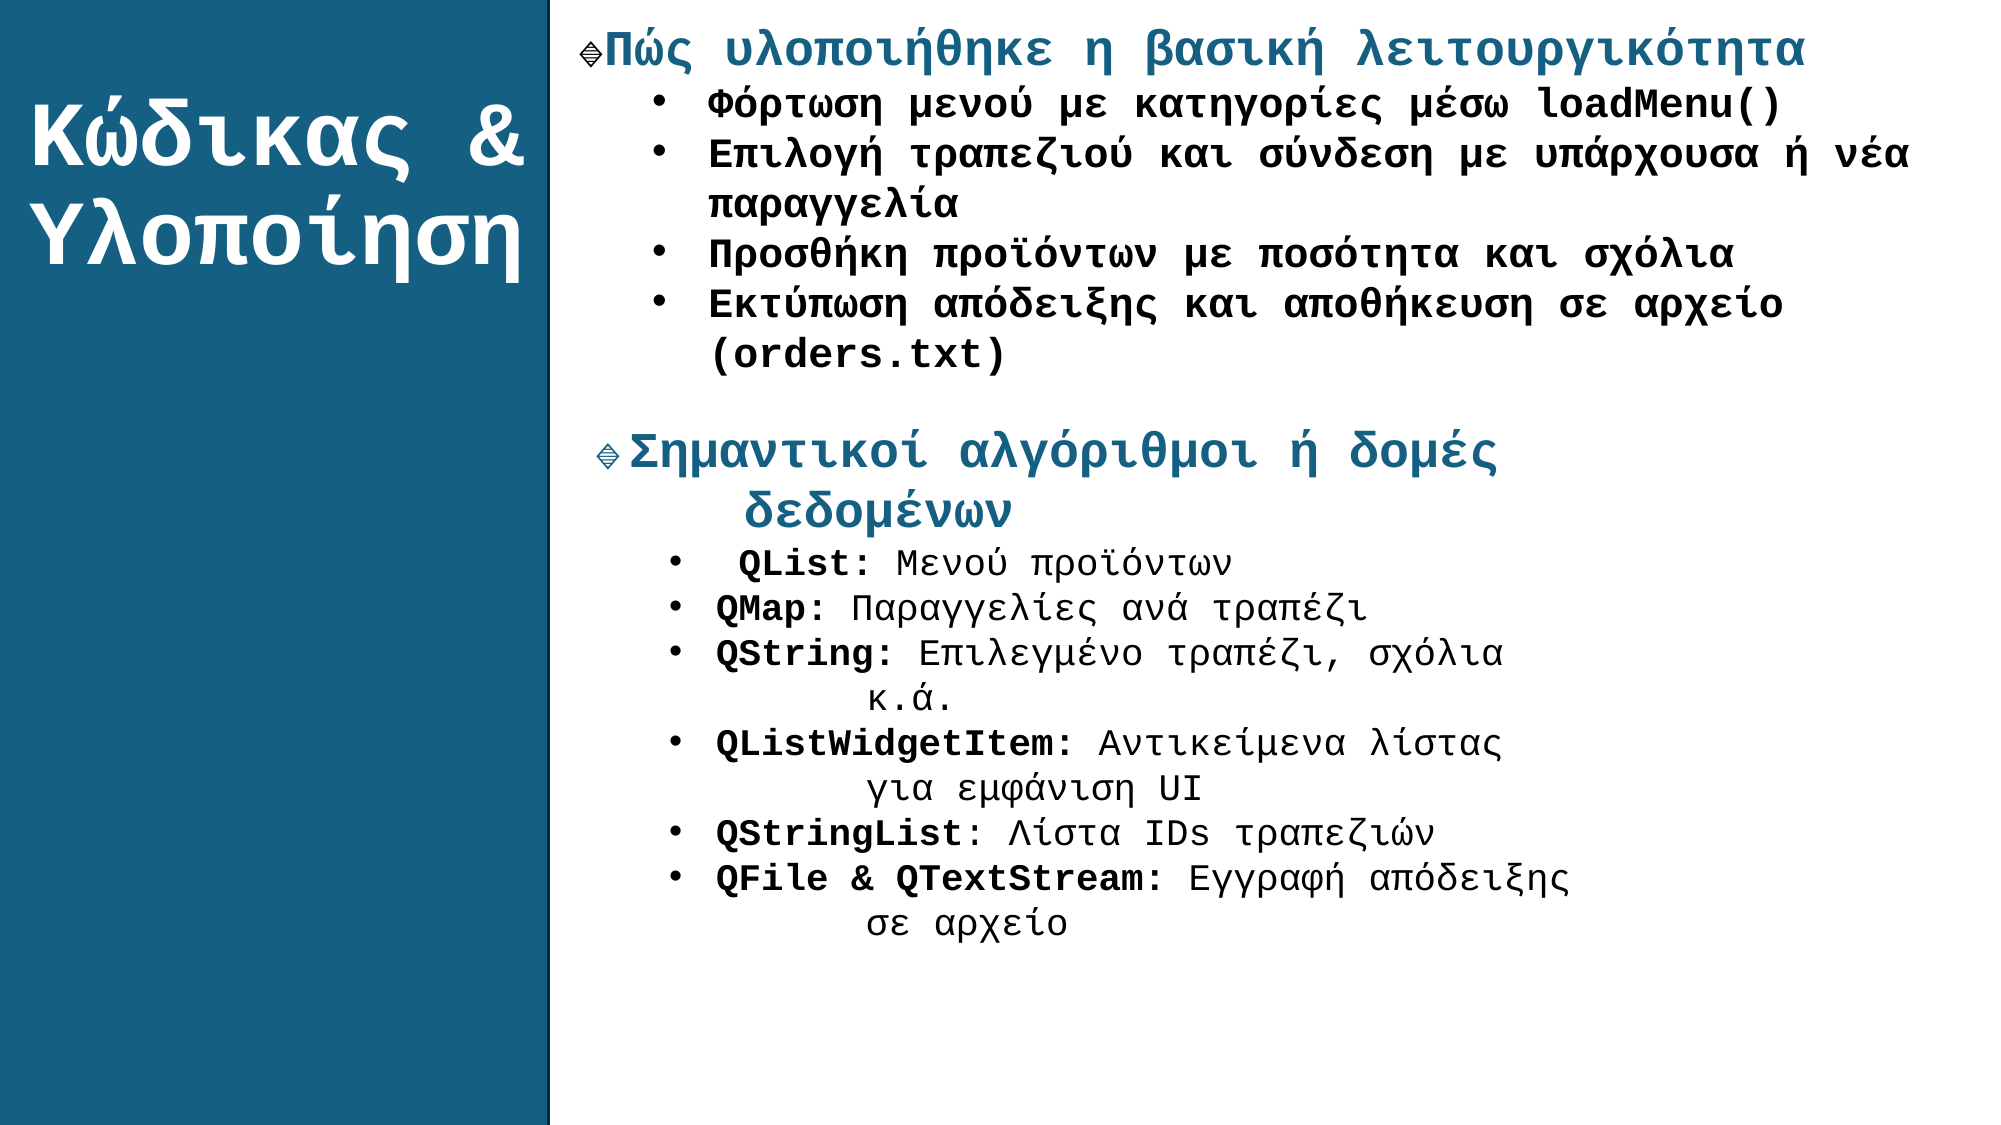

🔹Πώς υλοποιήθηκε η βασική λειτουργικότητα
Φόρτωση μενού με κατηγορίες μέσω loadMenu()
Επιλογή τραπεζιού και σύνδεση με υπάρχουσα ή νέα παραγγελία
Προσθήκη προϊόντων με ποσότητα και σχόλια
Εκτύπωση απόδειξης και αποθήκευση σε αρχείο (orders.txt)

# Κώδικας & Υλοποίηση
🔹 Σημαντικοί αλγόριθμοι ή δομές 	δεδομένων
 QList: Μενού προϊόντων
QMap: Παραγγελίες ανά τραπέζι
QString: Επιλεγμένο τραπέζι, σχόλια 	κ.ά.
QListWidgetItem: Αντικείμενα λίστας 	για εμφάνιση UI
QStringList: Λίστα IDs τραπεζιών
QFile & QTextStream: Εγγραφή απόδειξης 	σε αρχείο